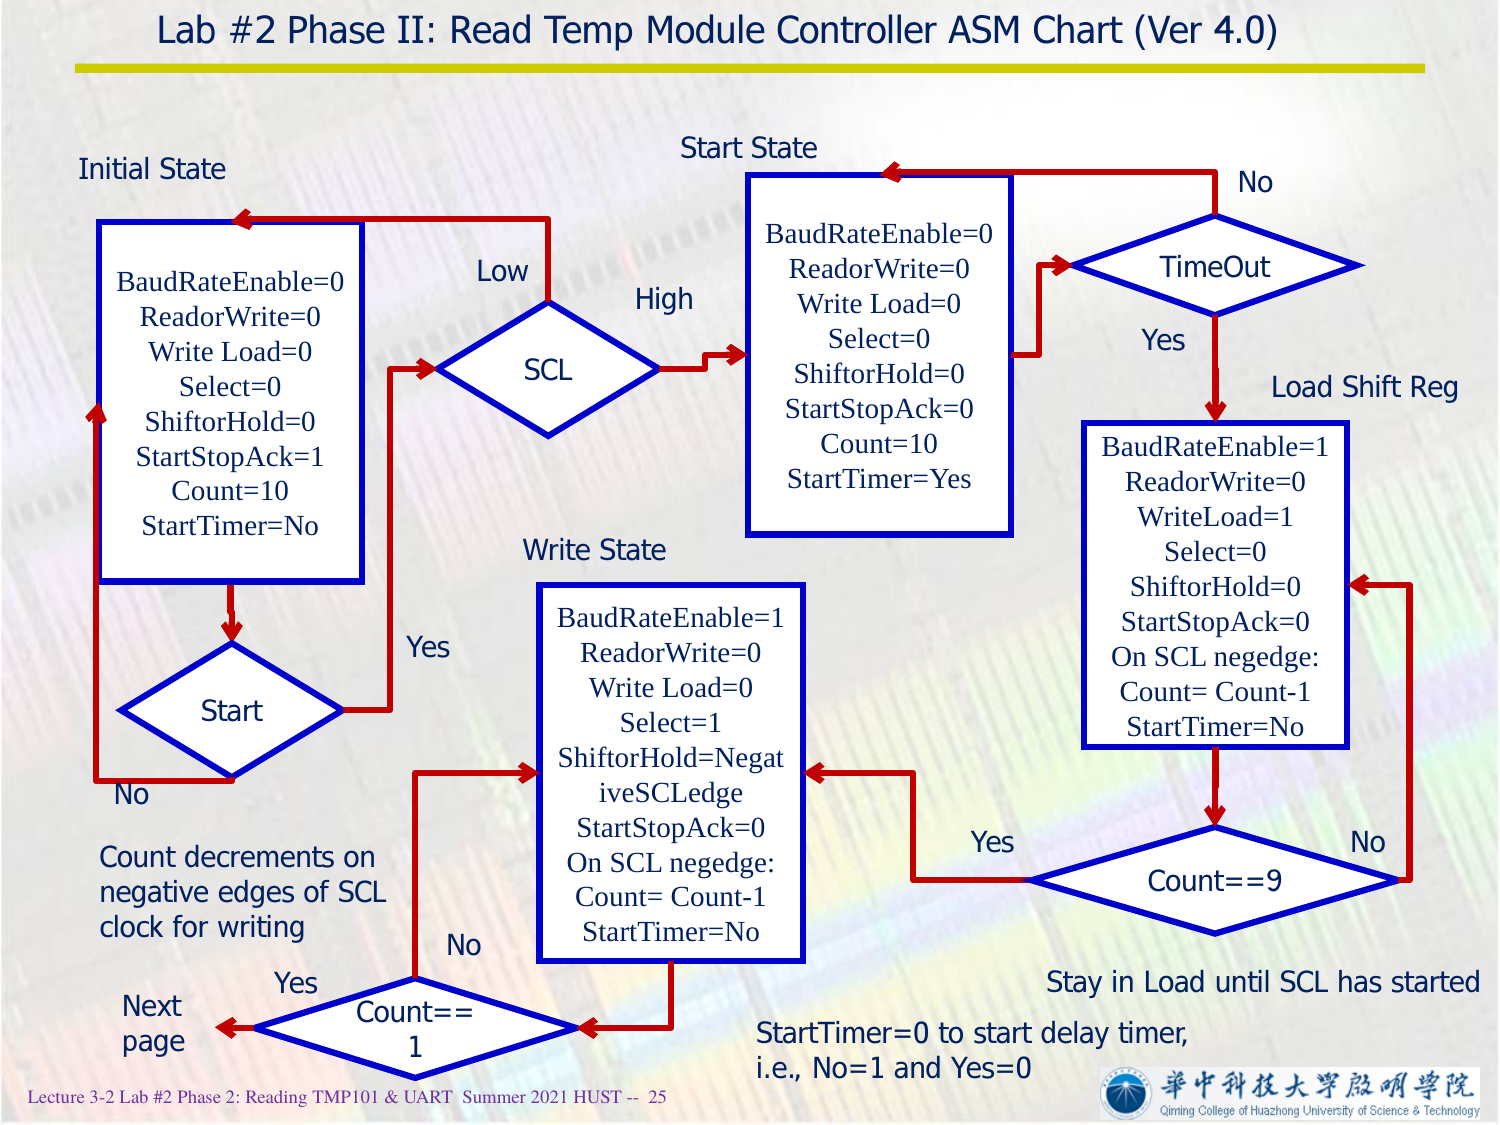

# Lab #2 Phase II: Read Temp Module Controller ASM Chart (Ver 4.0)
Start State
Initial State
No
BaudRateEnable=0
ReadorWrite=0
Write Load=0
Select=0
ShiftorHold=0
StartStopAck=0
Count=10
StartTimer=Yes
TimeOut
BaudRateEnable=0
ReadorWrite=0
Write Load=0
Select=0
ShiftorHold=0
StartStopAck=1
Count=10
StartTimer=No
Low
High
SCL
Yes
Load Shift Reg
BaudRateEnable=1
ReadorWrite=0
WriteLoad=1
Select=0
ShiftorHold=0
StartStopAck=0
On SCL negedge: Count= Count-1
StartTimer=No
Write State
BaudRateEnable=1
ReadorWrite=0
Write Load=0
Select=1
ShiftorHold=NegativeSCLedge
StartStopAck=0
On SCL negedge: Count= Count-1
StartTimer=No
Yes
Start
No
Yes
No
Count==9
Count decrements on negative edges of SCL clock for writing
No
Stay in Load until SCL has started
Yes
Count==1
Next page
StartTimer=0 to start delay timer, i.e., No=1 and Yes=0